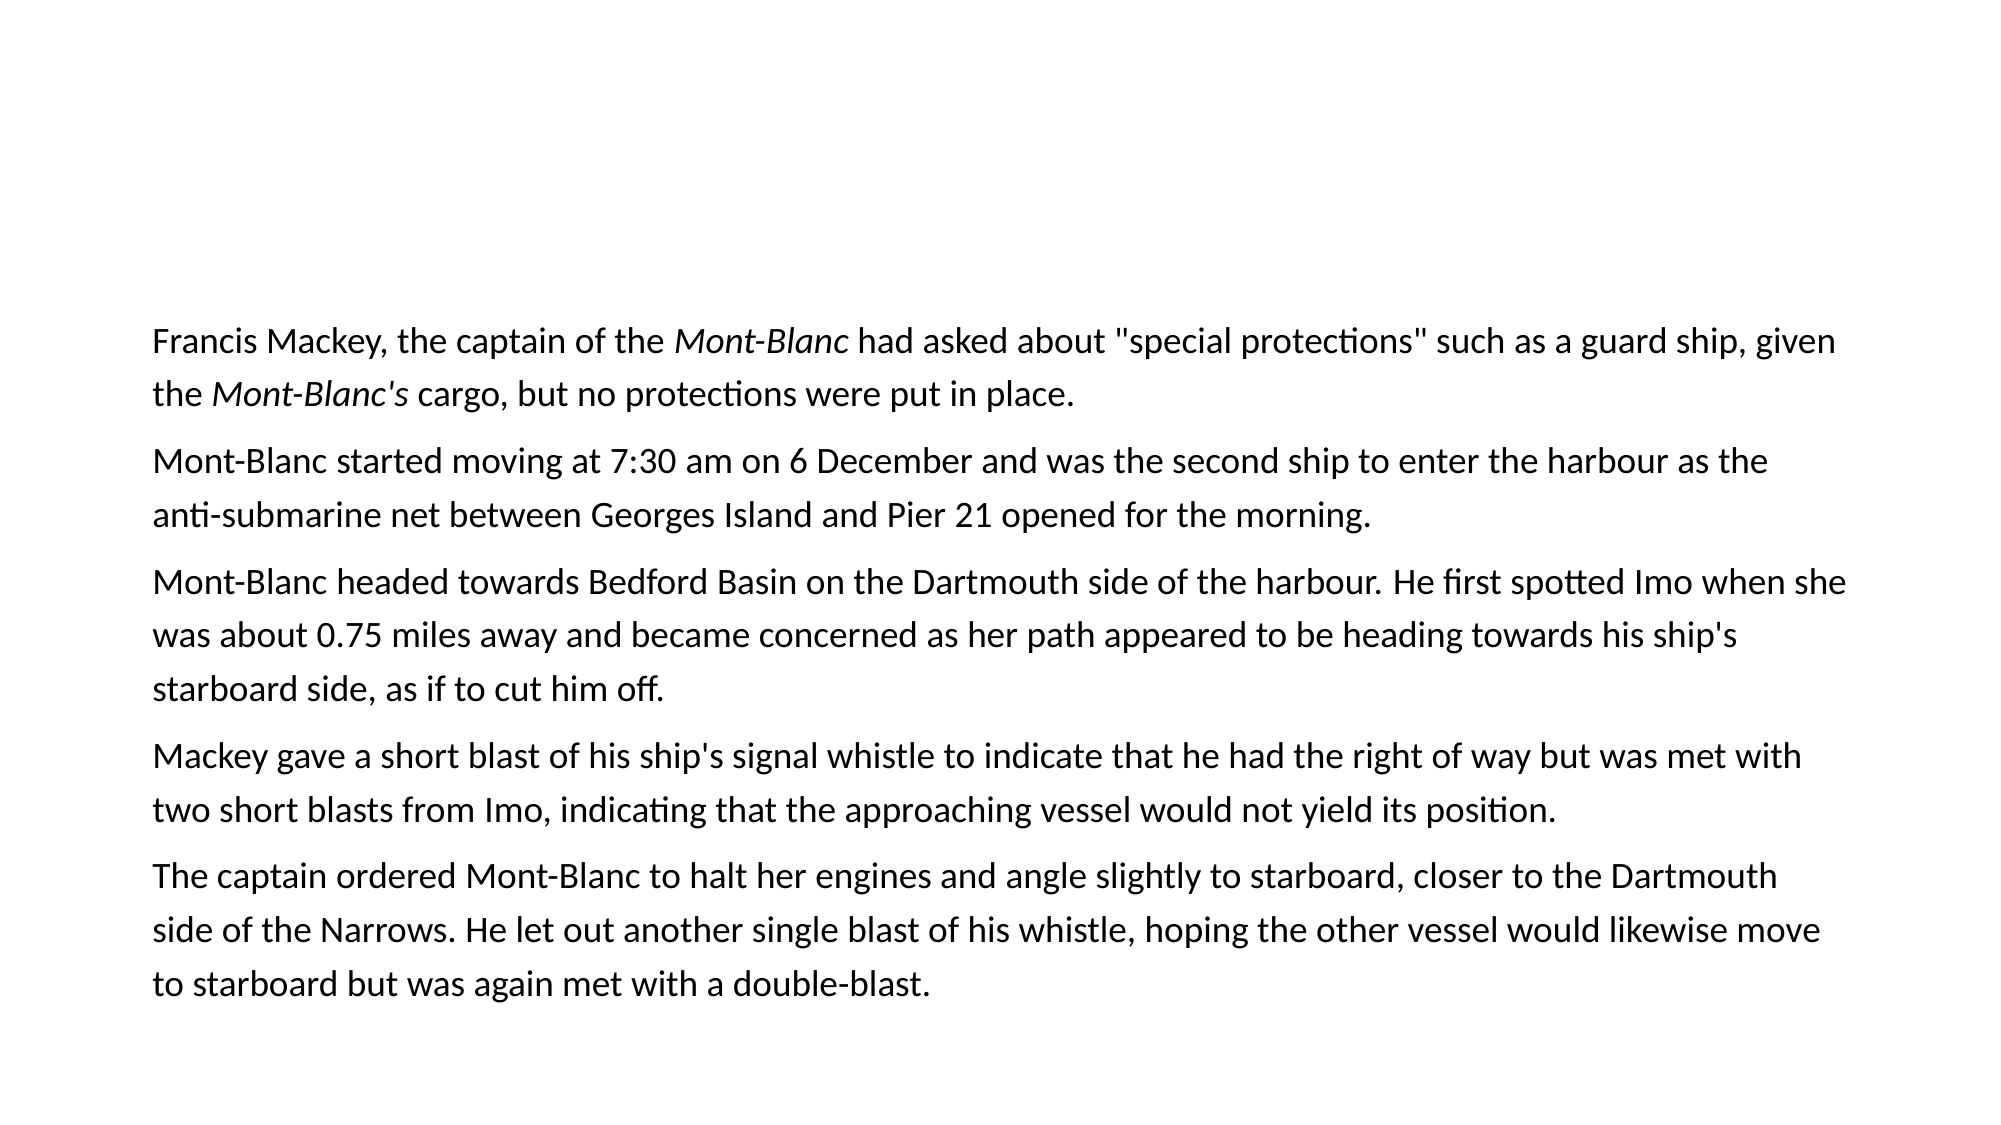

#
Francis Mackey, the captain of the Mont-Blanc had asked about "special protections" such as a guard ship, given the Mont-Blanc's cargo, but no protections were put in place.
Mont-Blanc started moving at 7:30 am on 6 December and was the second ship to enter the harbour as the anti-submarine net between Georges Island and Pier 21 opened for the morning.
Mont-Blanc headed towards Bedford Basin on the Dartmouth side of the harbour. He first spotted Imo when she was about 0.75 miles away and became concerned as her path appeared to be heading towards his ship's starboard side, as if to cut him off.
Mackey gave a short blast of his ship's signal whistle to indicate that he had the right of way but was met with two short blasts from Imo, indicating that the approaching vessel would not yield its position.
The captain ordered Mont-Blanc to halt her engines and angle slightly to starboard, closer to the Dartmouth side of the Narrows. He let out another single blast of his whistle, hoping the other vessel would likewise move to starboard but was again met with a double-blast.